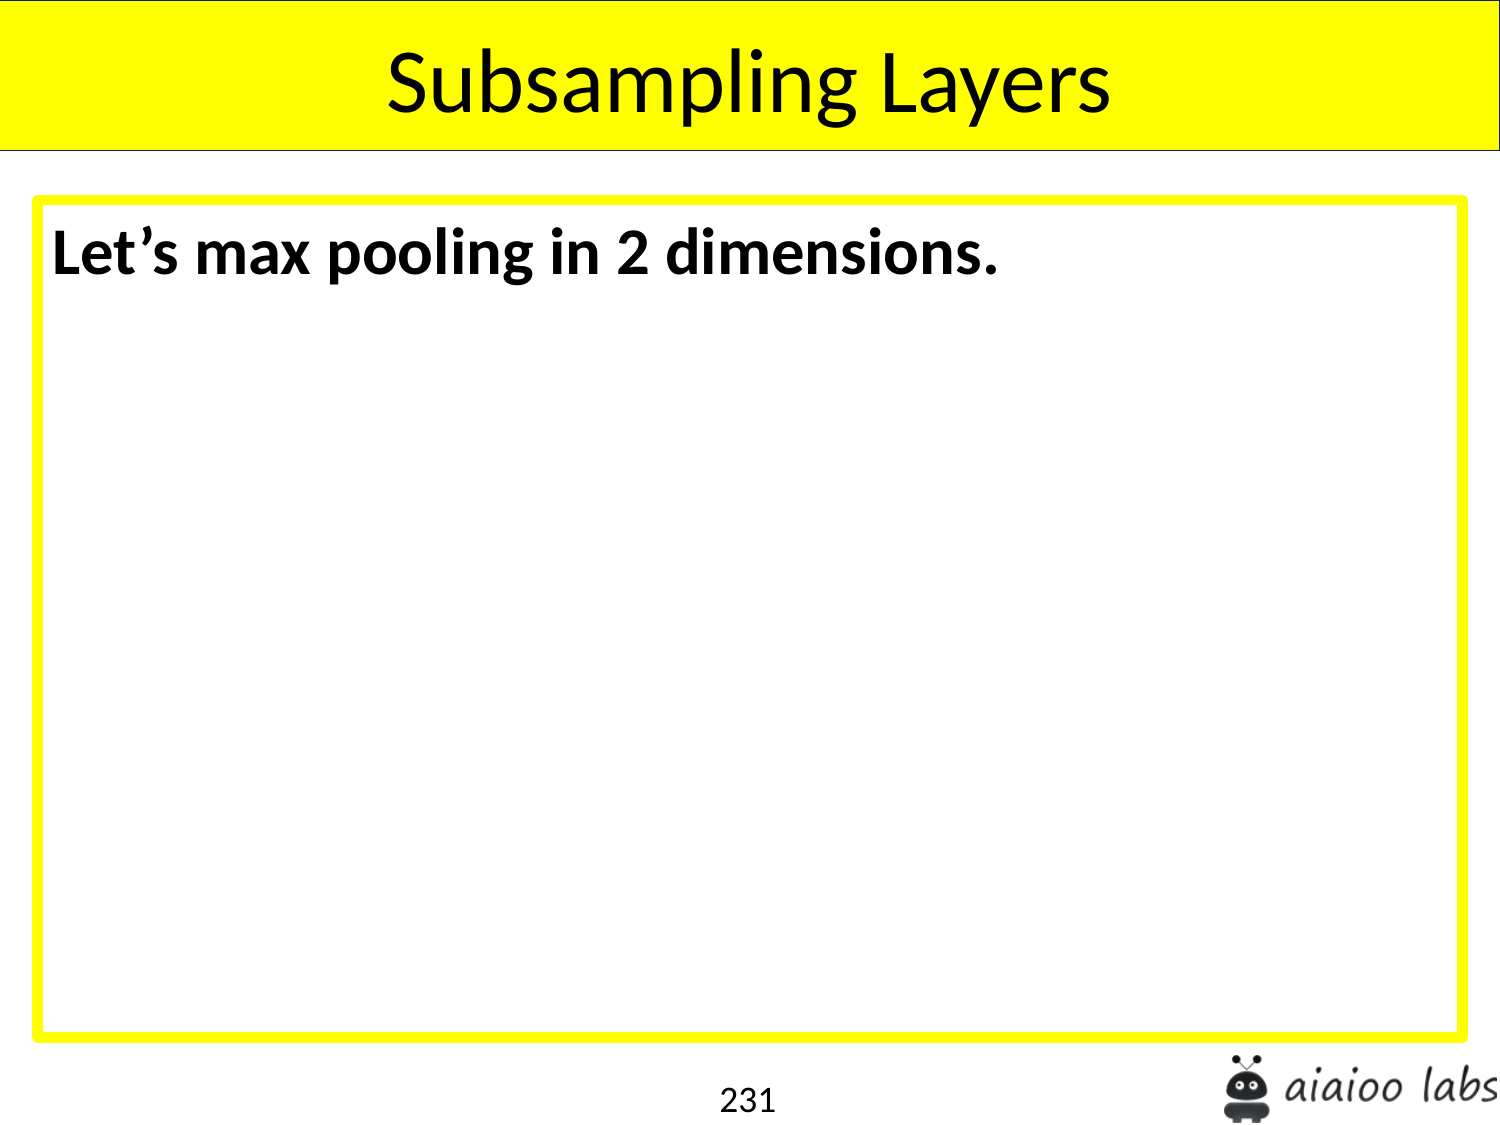

Subsampling Layers
Let’s max pooling in 2 dimensions.